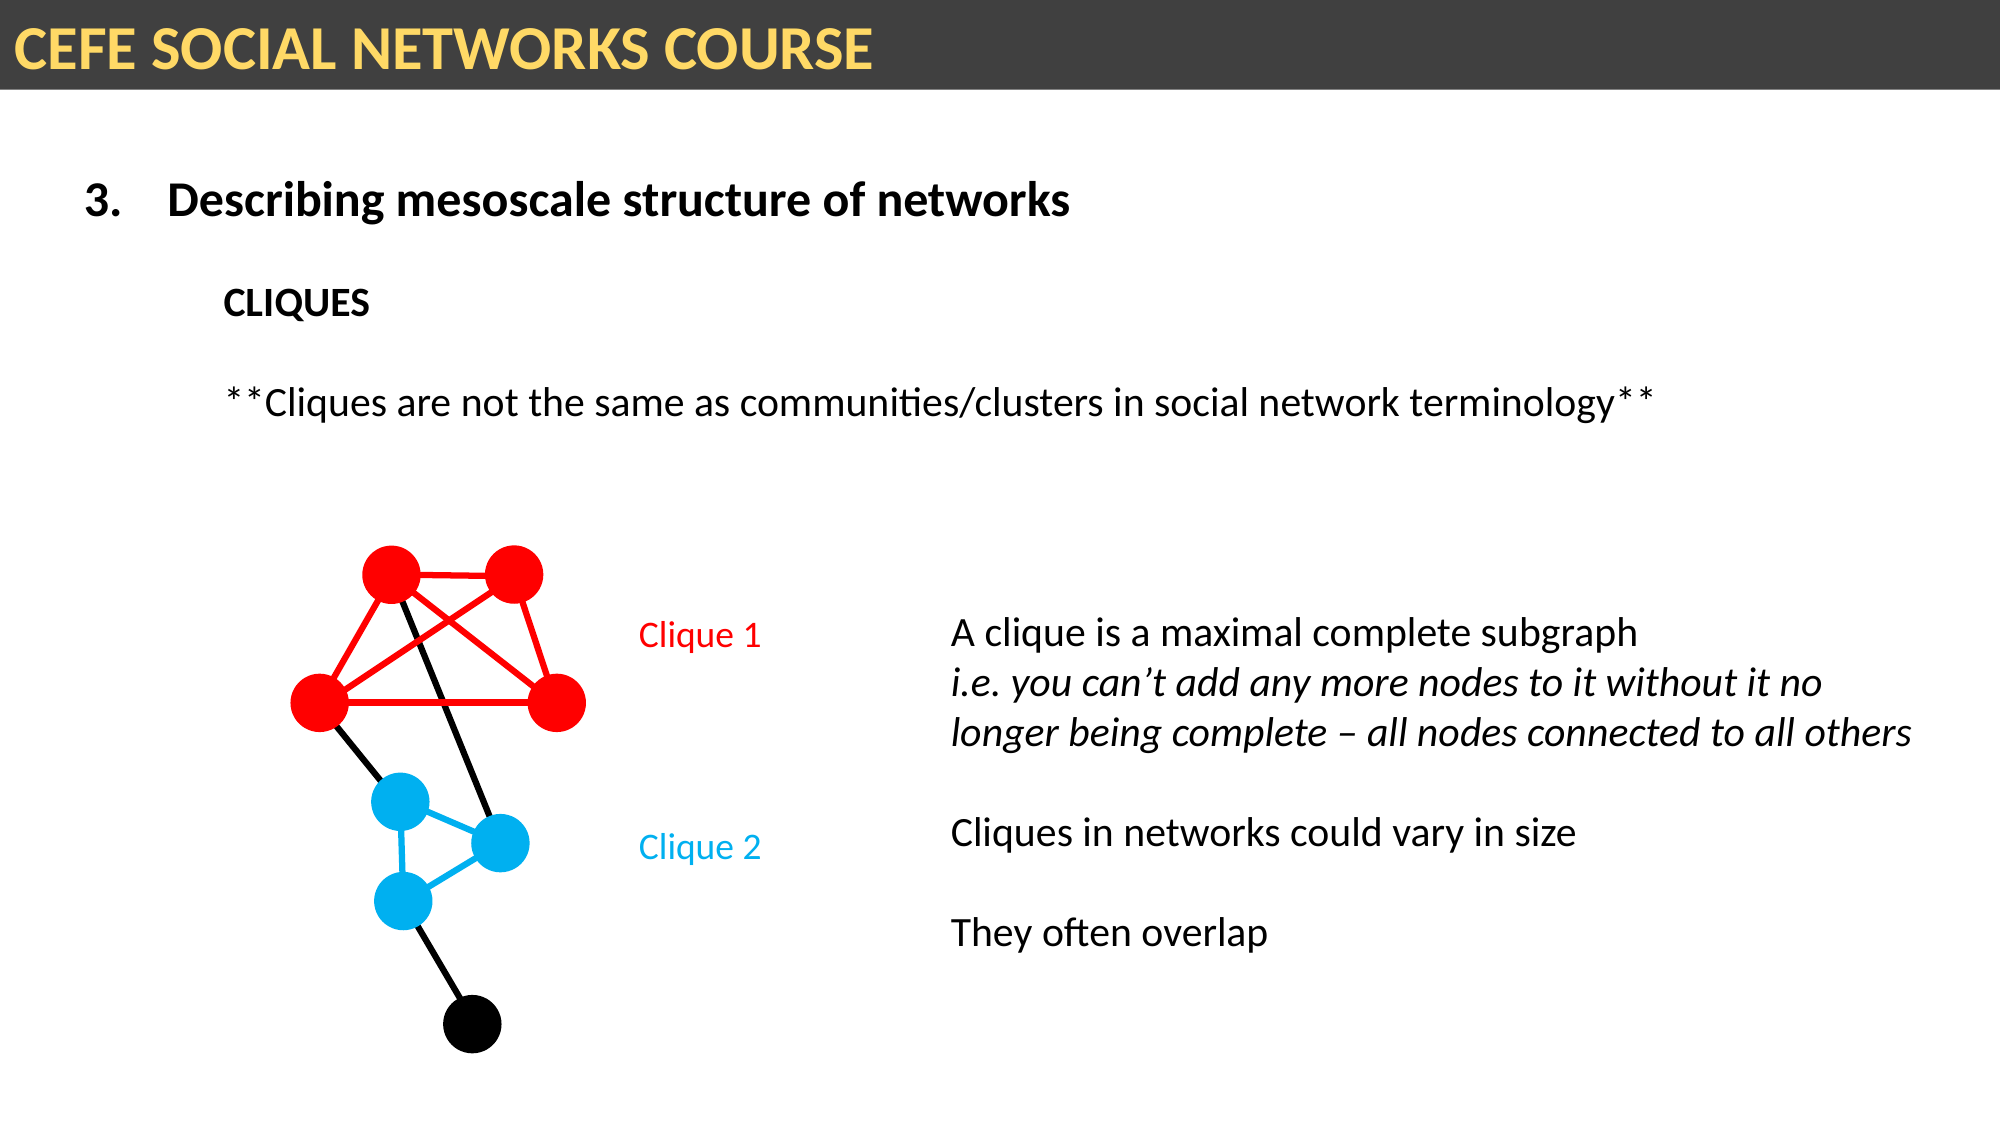

CEFE SOCIAL NETWORKS COURSE
3.    Describing mesoscale structure of networks
CLIQUES

**Cliques are not the same as communities/clusters in social network terminology**

A clique is a maximal complete subgraph
i.e. you can’t add any more nodes to it without it no longer being complete – all nodes connected to all others

Cliques in networks could vary in size

They often overlap
Clique 1
Clique 2